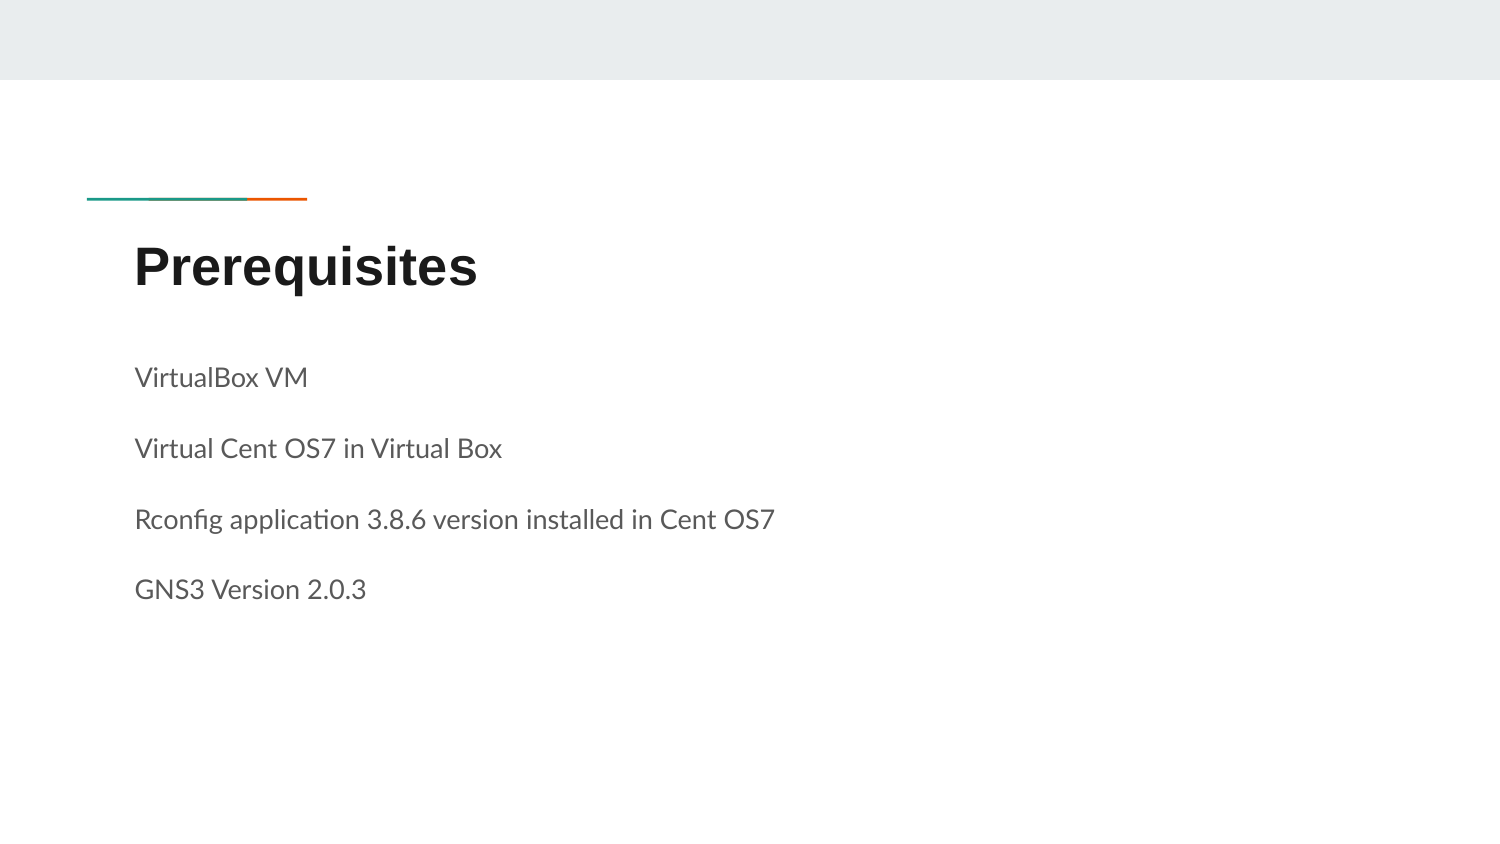

# Prerequisites
VirtualBox VM
Virtual Cent OS7 in Virtual Box
Rconfig application 3.8.6 version installed in Cent OS7
GNS3 Version 2.0.3